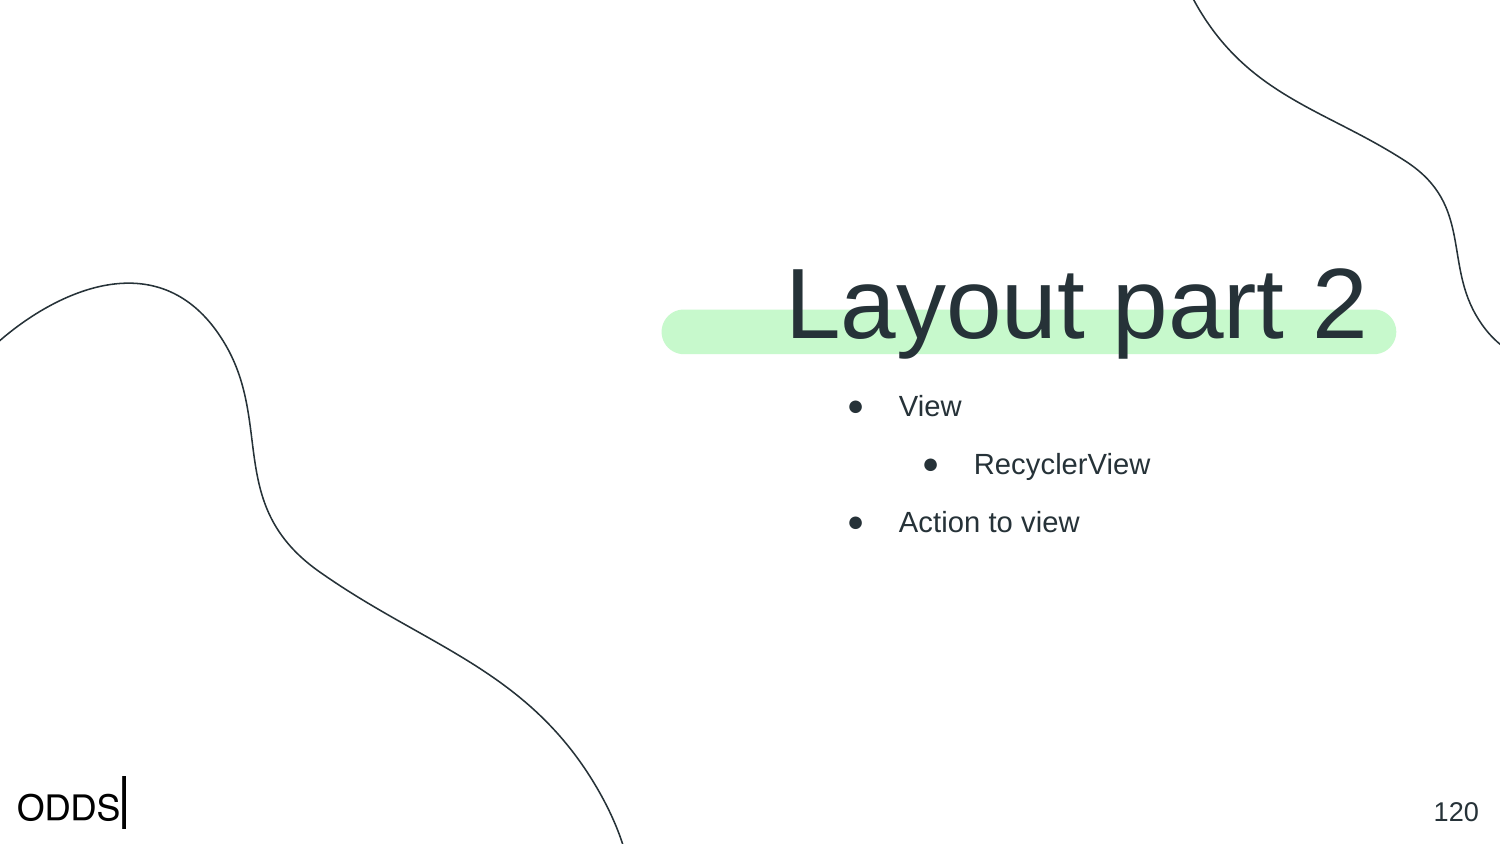

# Layout part 2

View
RecyclerView
Action to view

120